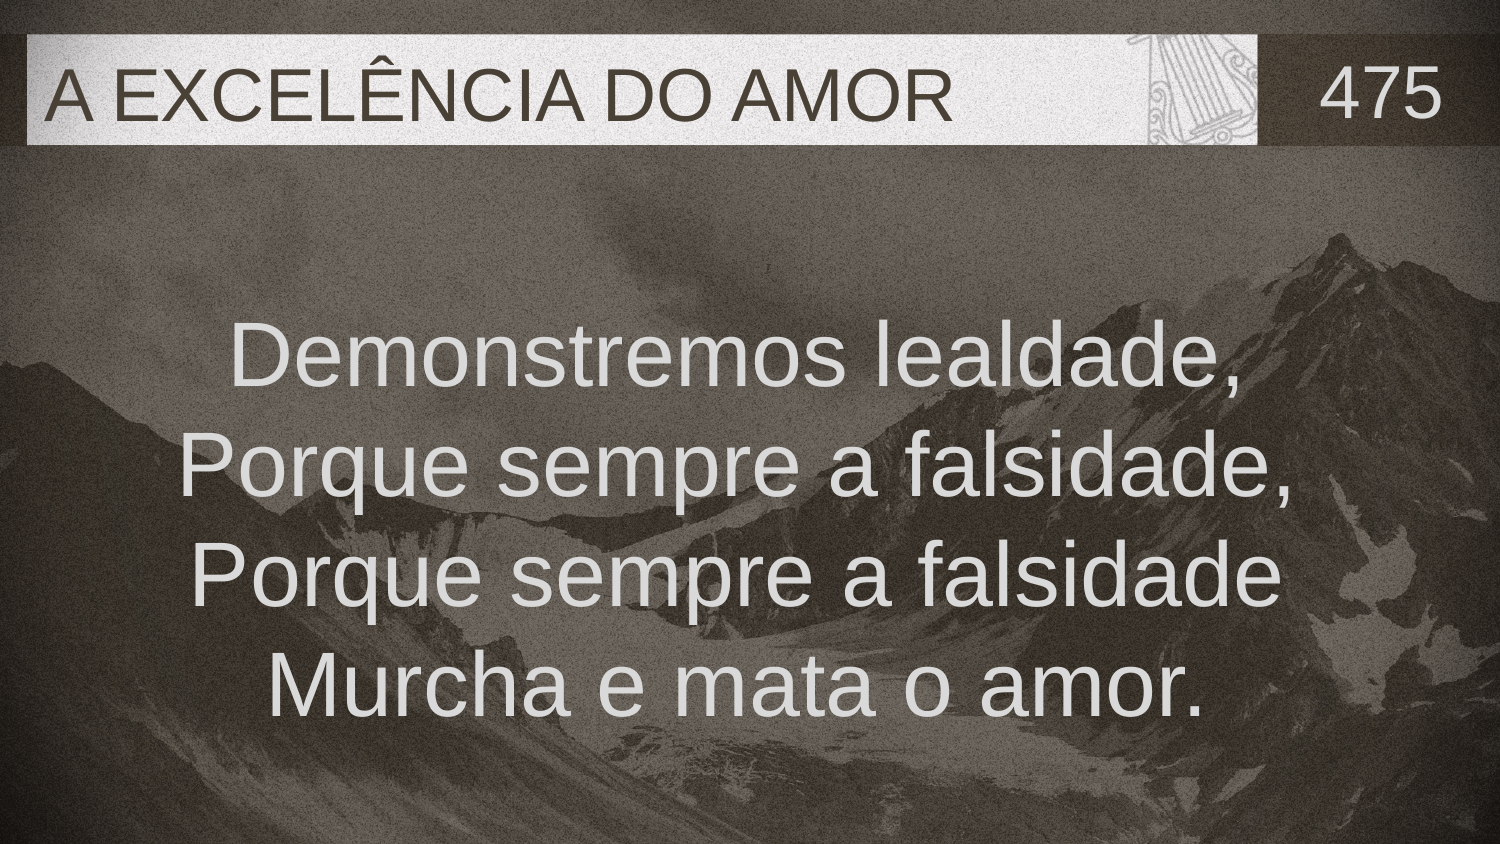

# A EXCELÊNCIA DO AMOR
475
Demonstremos lealdade,
Porque sempre a falsidade,
Porque sempre a falsidade
Murcha e mata o amor.